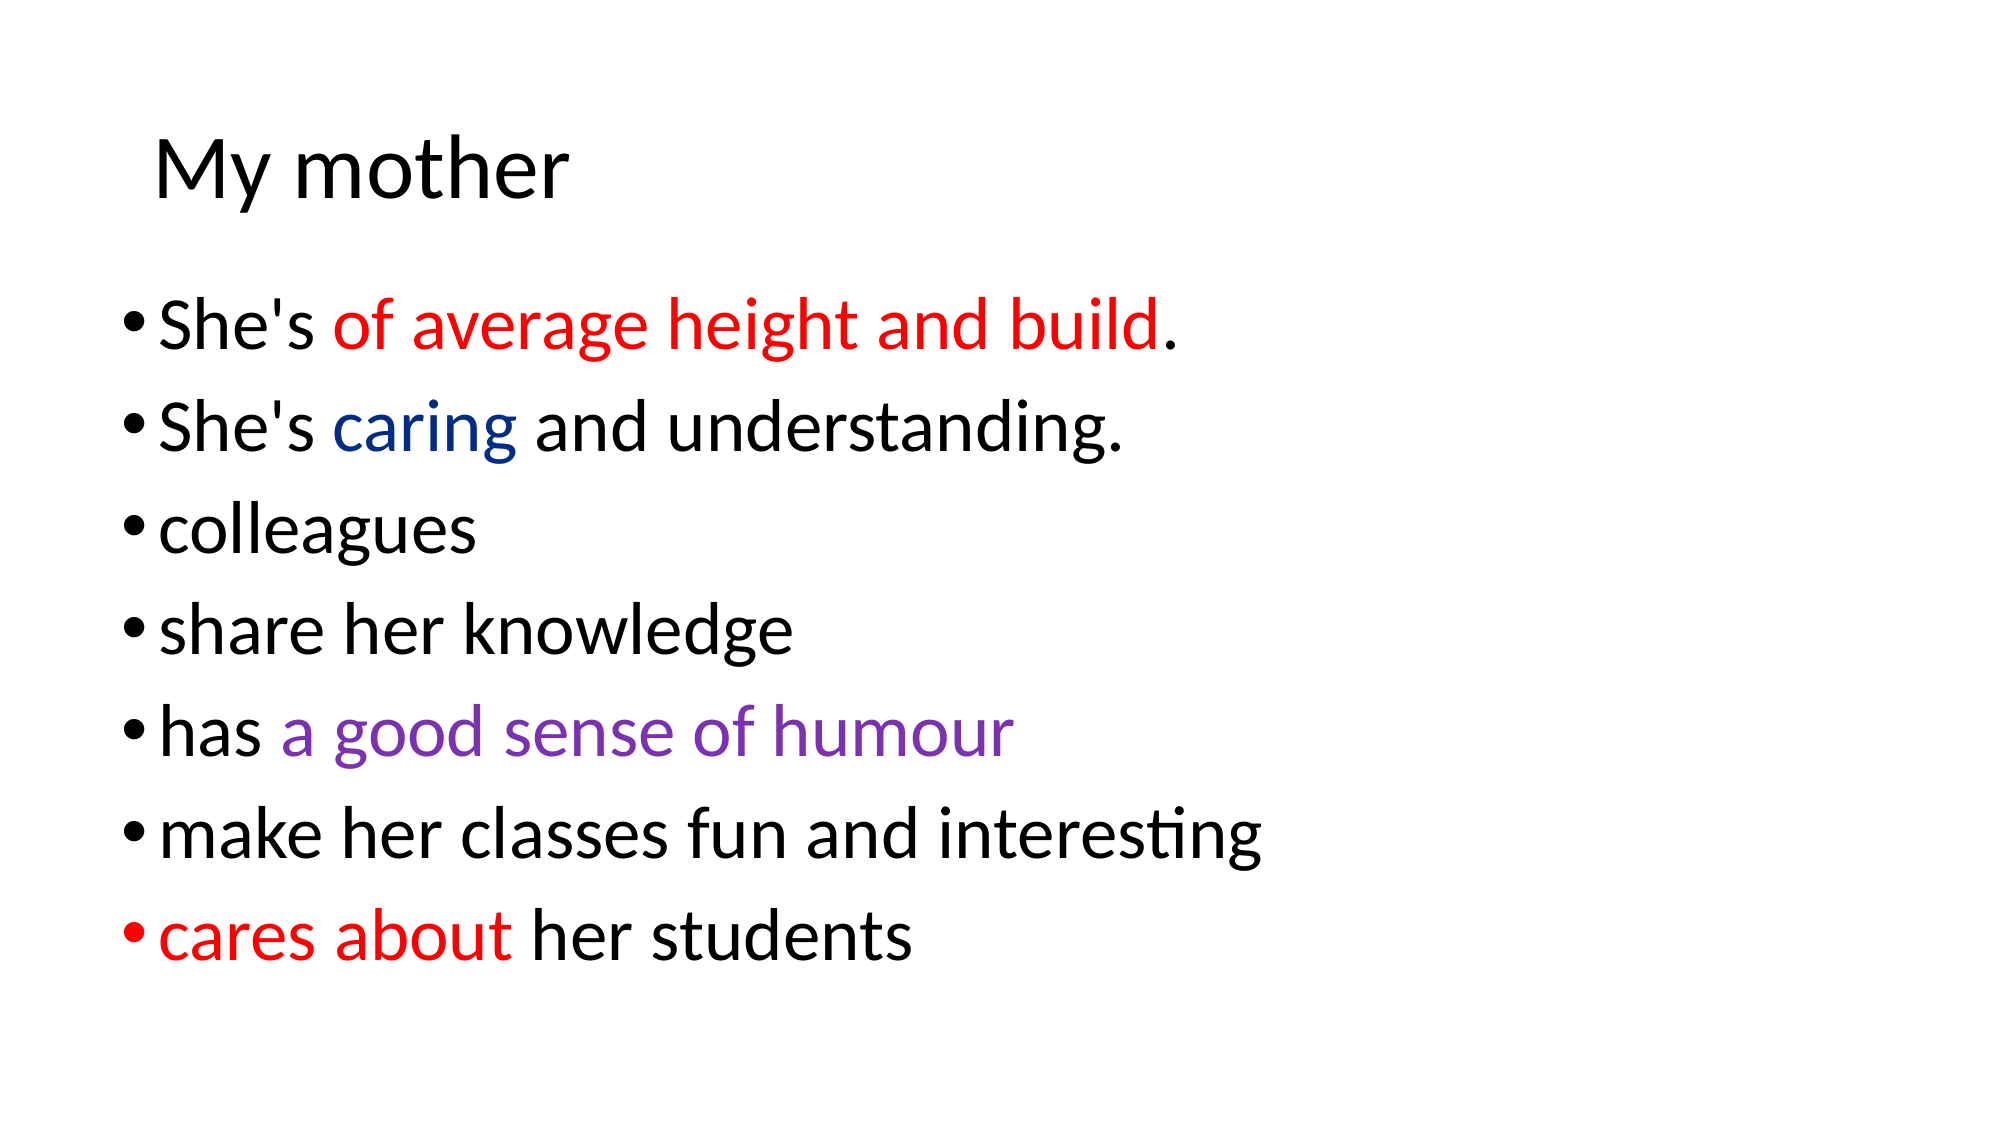

# My mother
She's of average height and build.
She's caring and understanding.
colleagues
share her knowledge
has a good sense of humour
make her classes fun and interesting
cares about her students